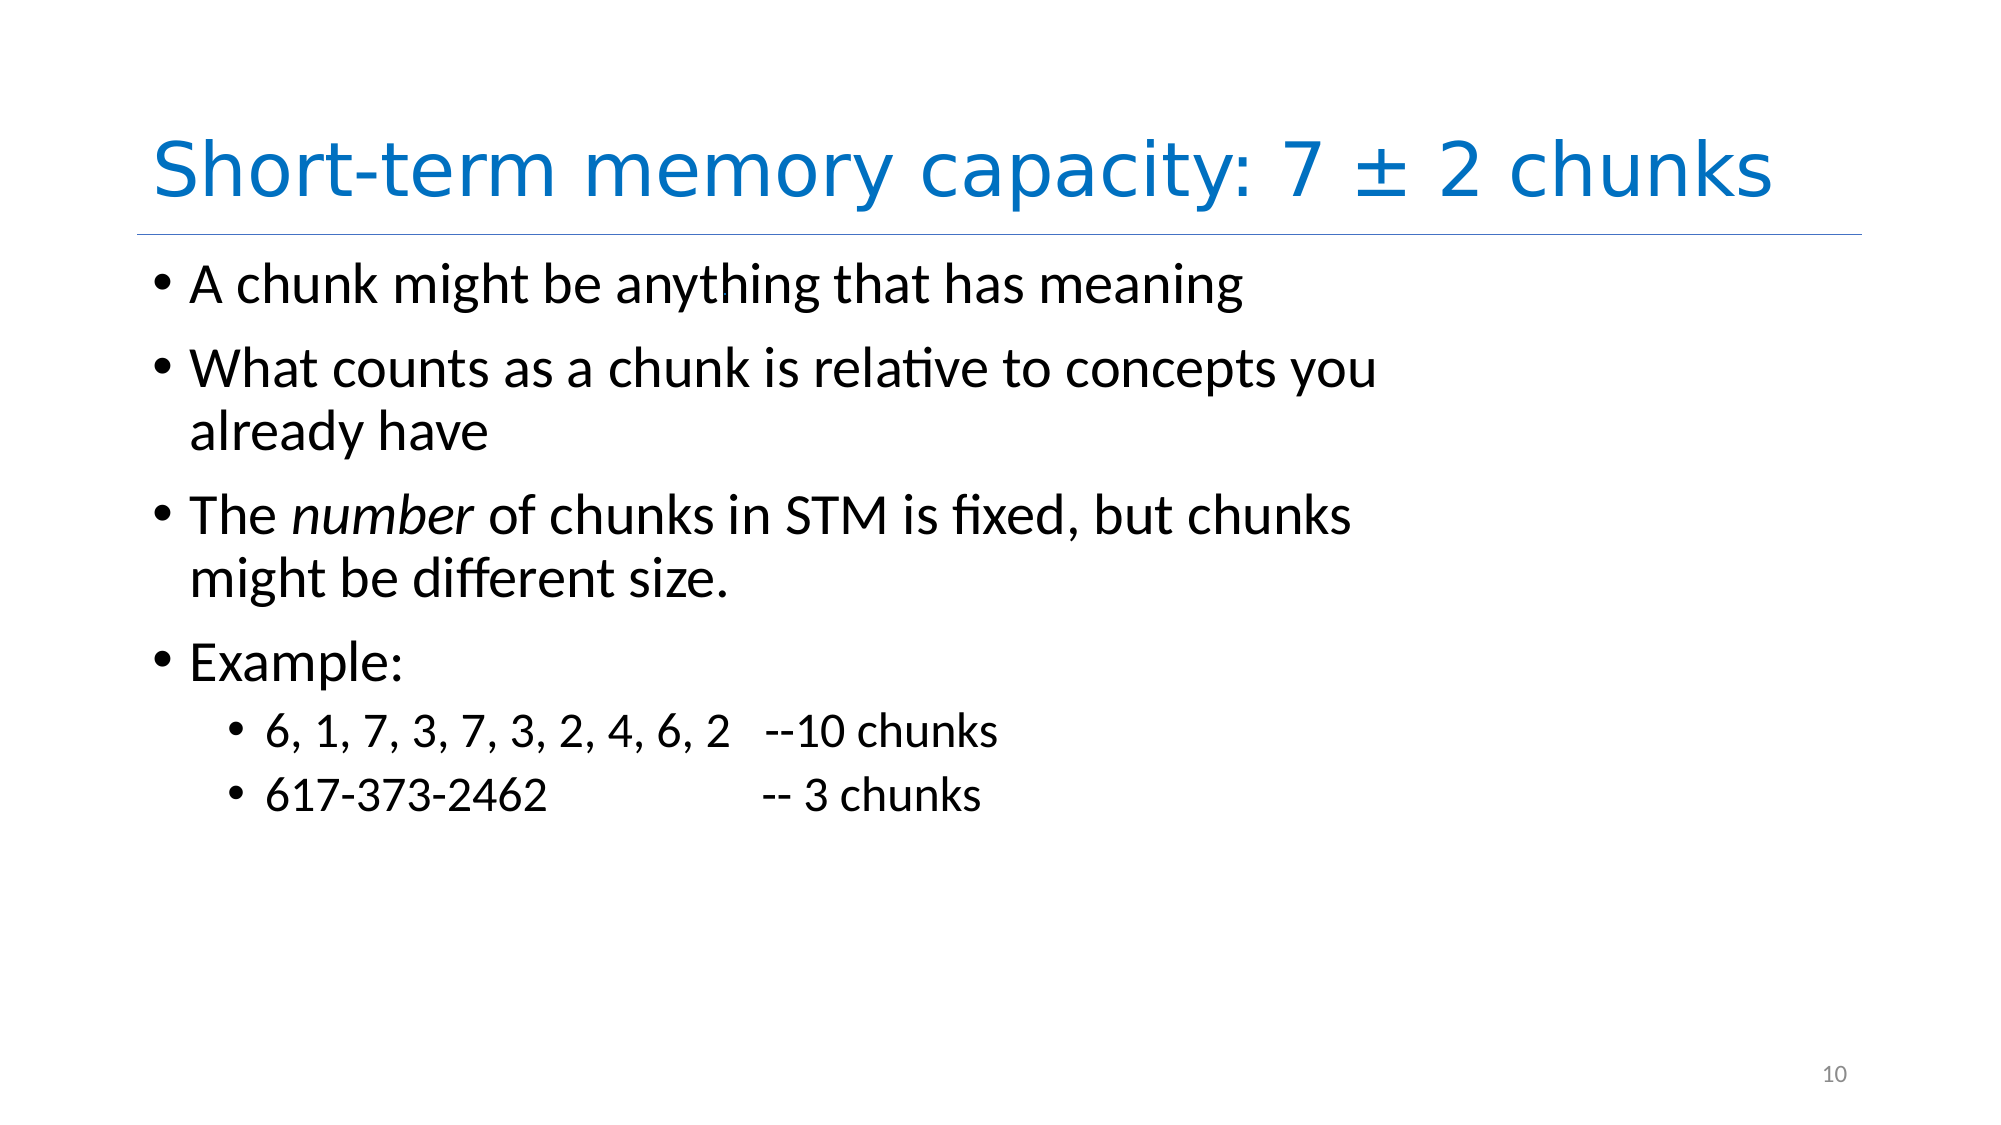

# Short-term memory capacity: 7 ± 2 chunks
A chunk might be anything that has meaning
What counts as a chunk is relative to concepts you already have
The number of chunks in STM is fixed, but chunks might be different size.
Example:
6, 1, 7, 3, 7, 3, 2, 4, 6, 2   --10 chunks
617-373-2462                   -- 3 chunks

10